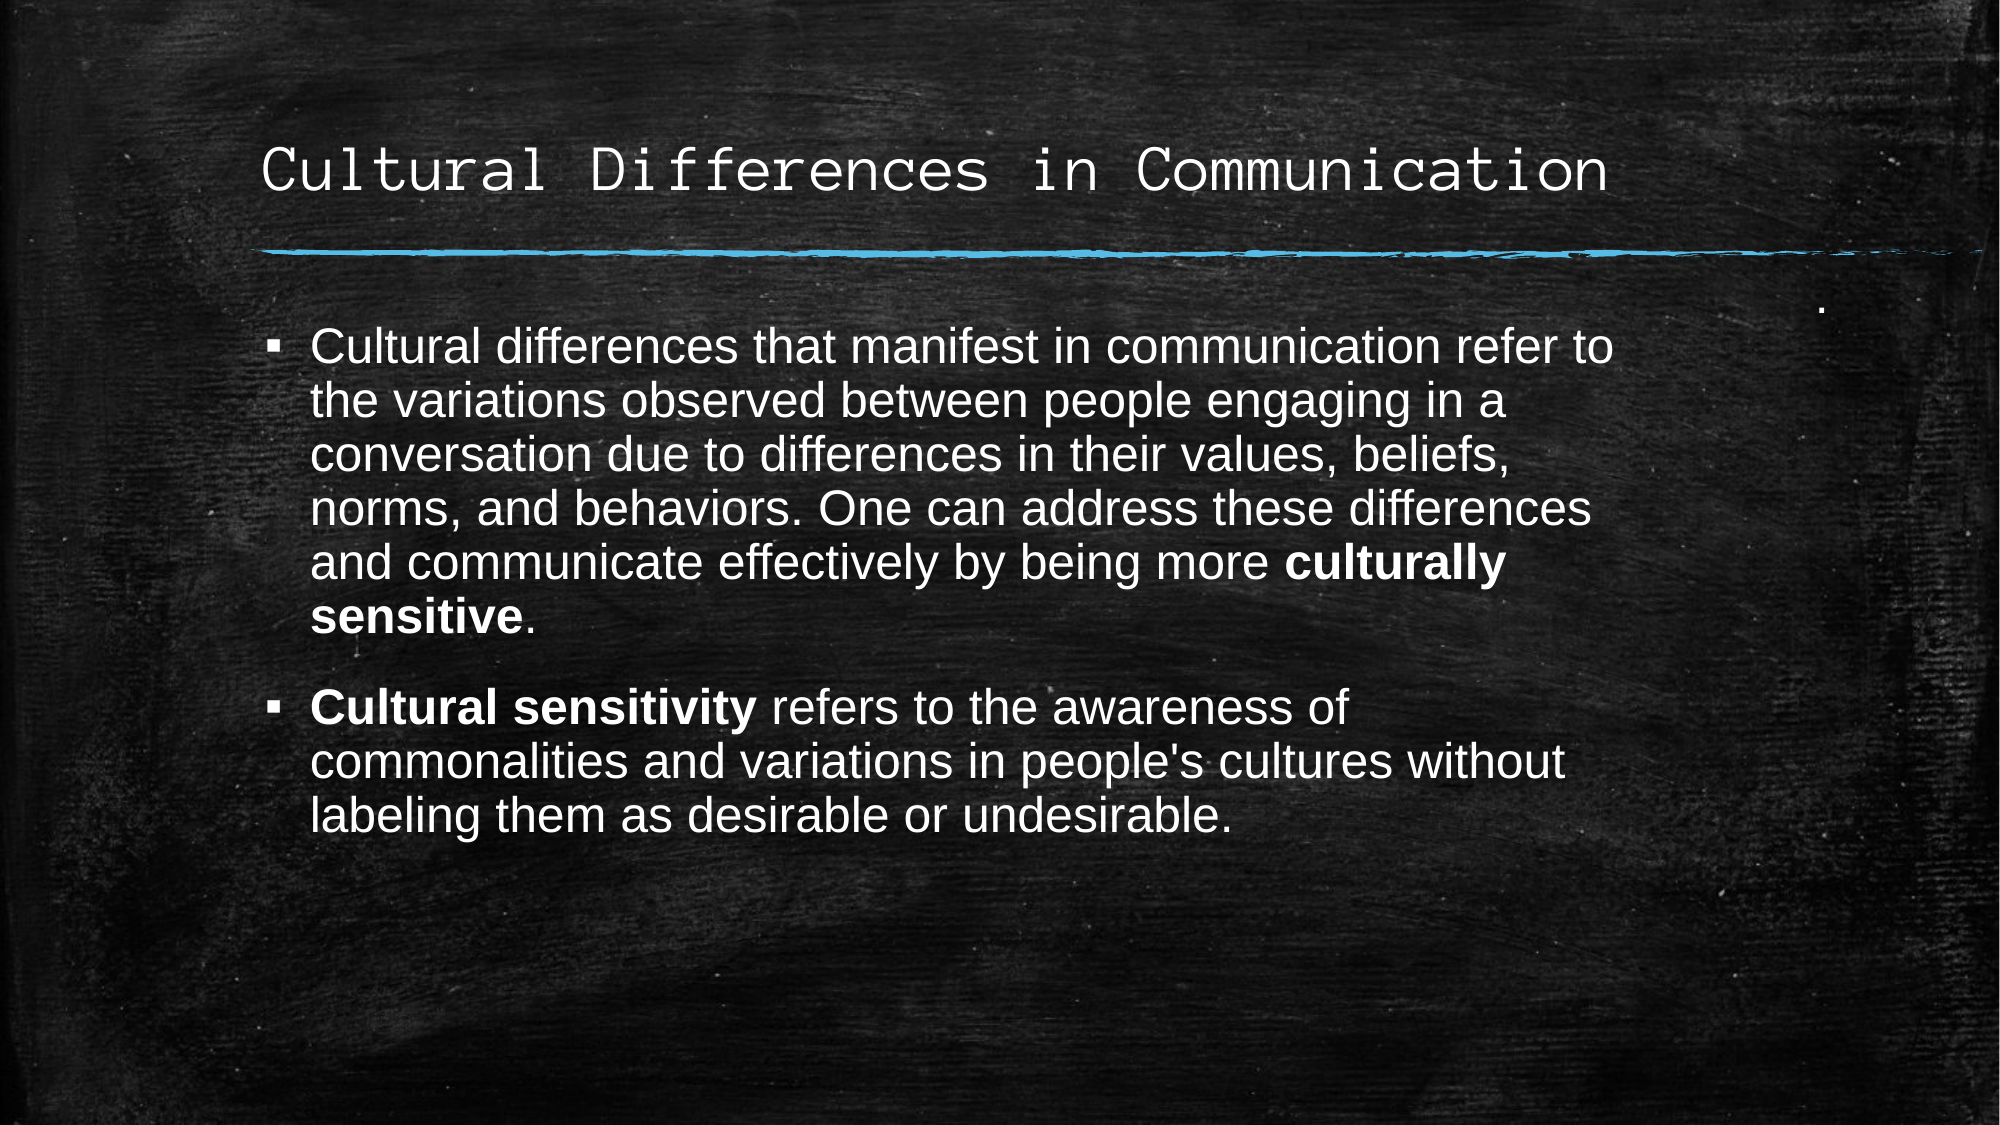

# Cultural Differences in Communication
.
Cultural differences that manifest in communication refer to the variations observed between people engaging in a conversation due to differences in their values, beliefs, norms, and behaviors. One can address these differences and communicate effectively by being more culturally sensitive.
Cultural sensitivity refers to the awareness of commonalities and variations in people's cultures without labeling them as desirable or undesirable.